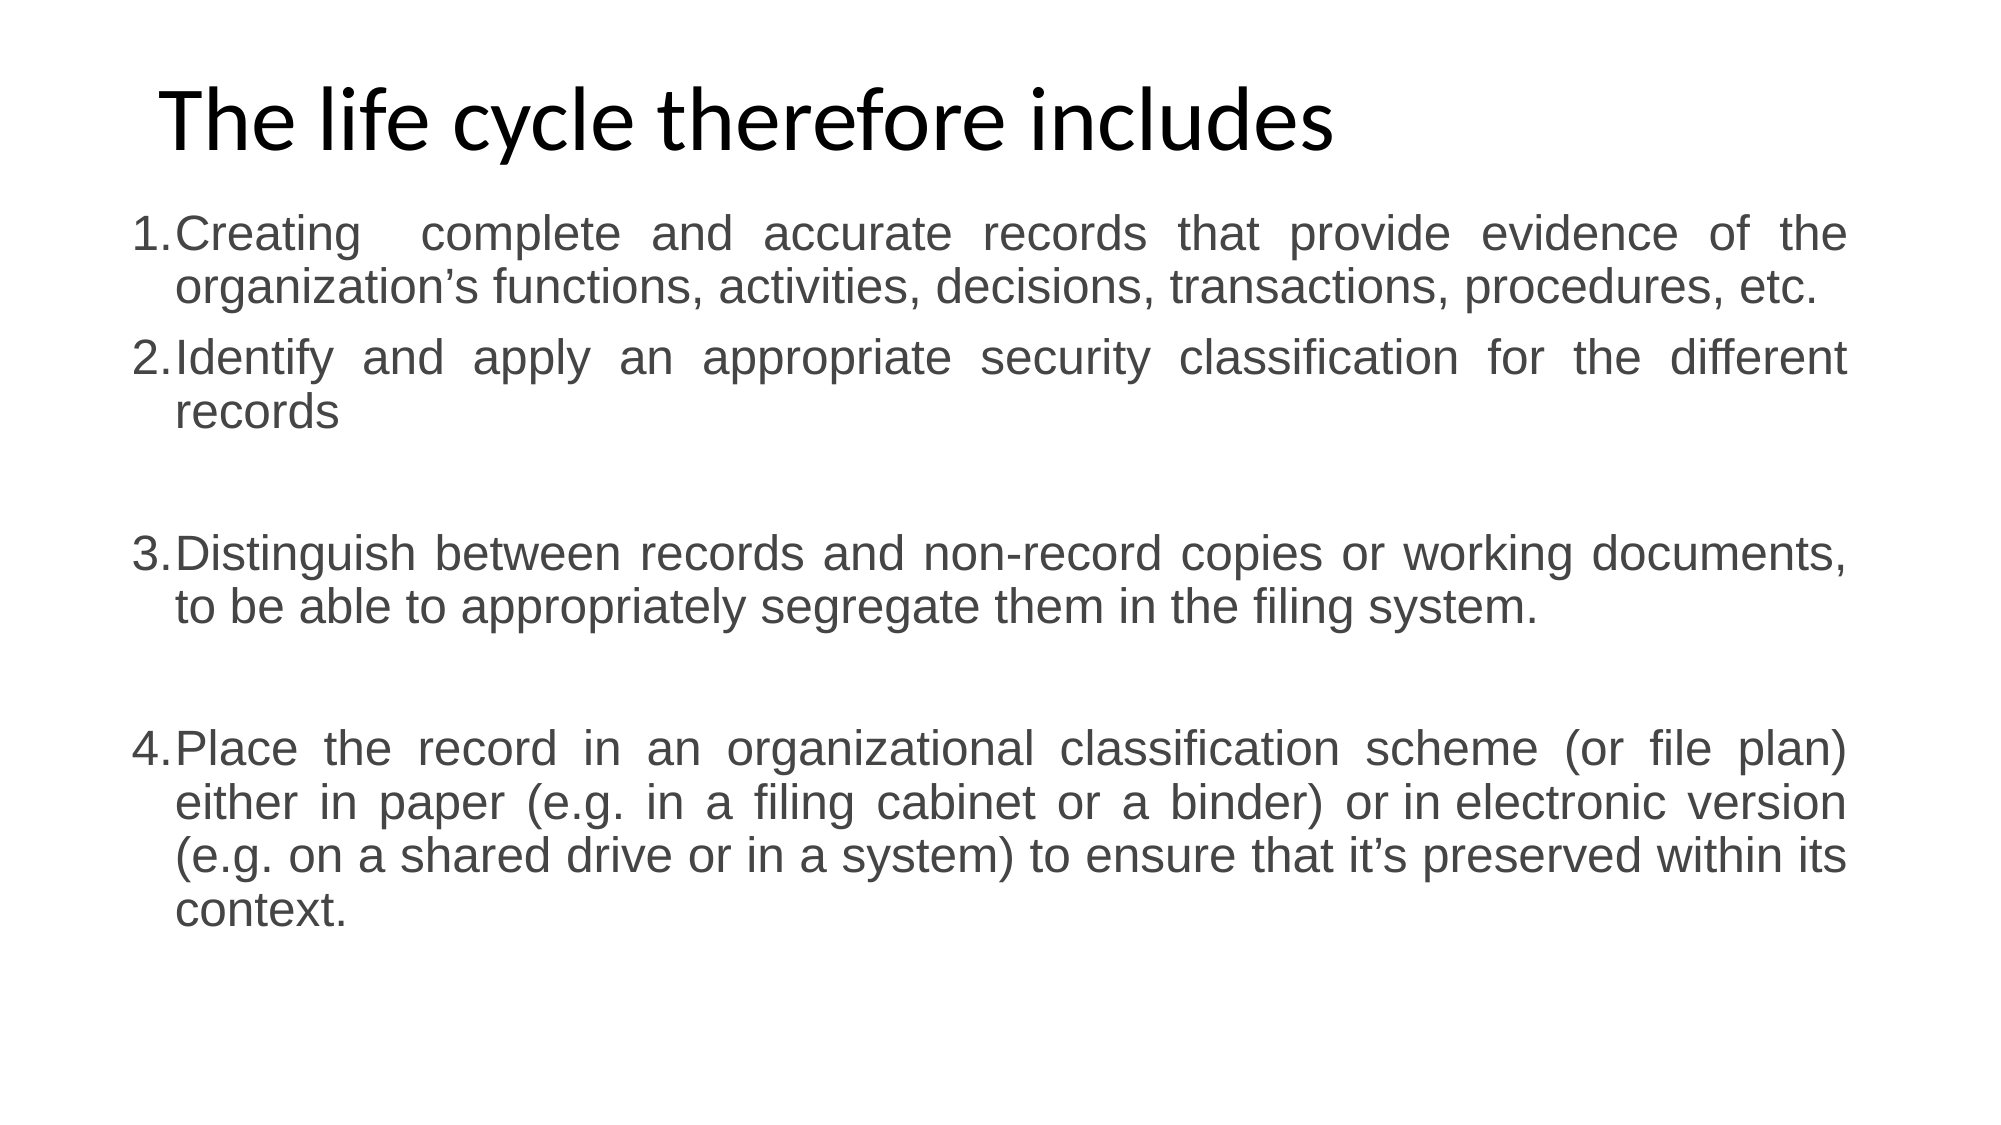

# The life cycle therefore includes
Creating  complete and accurate records that provide evidence of the organization’s functions, activities, decisions, transactions, procedures, etc.
Identify and apply an appropriate security classification for the different records

Distinguish between records and non-record copies or working documents, to be able to appropriately segregate them in the filing system.

Place the record in an organizational classification scheme (or file plan) either in paper (e.g. in a filing cabinet or a binder) or in electronic version (e.g. on a shared drive or in a system) to ensure that it’s preserved within its context.